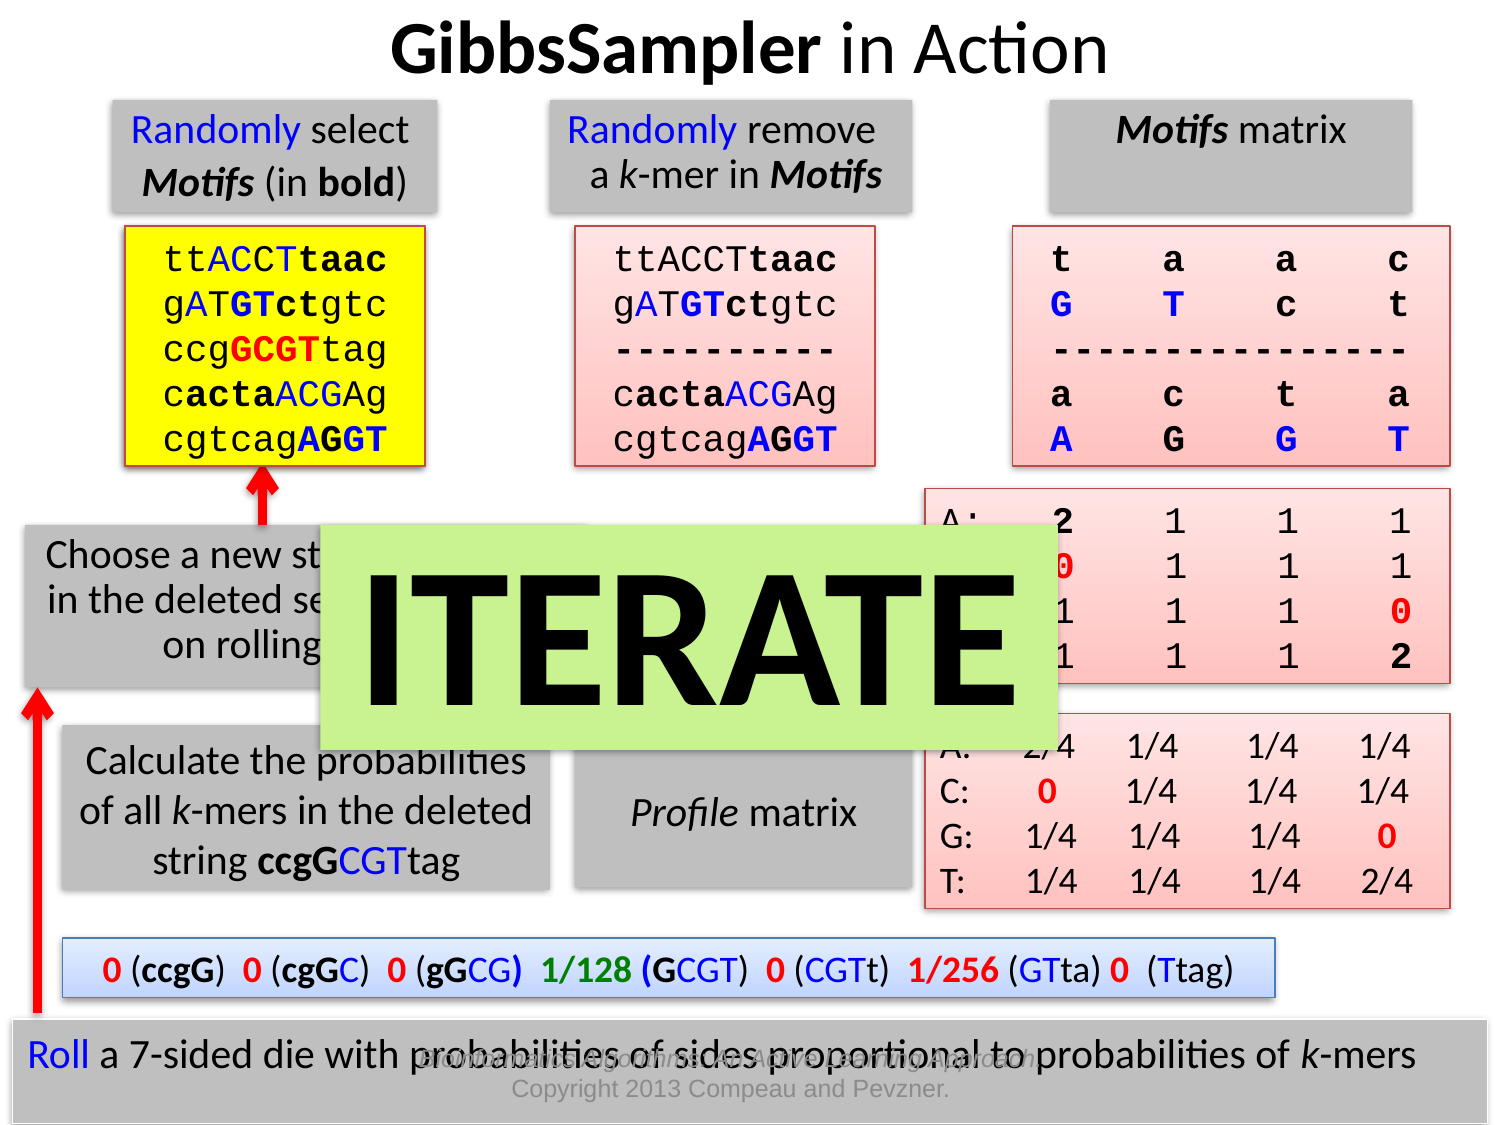

# GibbsSampler in Action
Randomly select
Motifs (in bold)
Randomly remove    a k-mer in Motifs
Motifs matrix
ttACCTtaac
gATGTctgtc
ccgGCGTtag
cactaACGAg
cgtcagAGGT
ttACCTtaac
gATGTctgtc
ccgGCGTtag
cactaACGAg
cgtcagAGGT
ttACCTtaac
gATGTctgtc
----------
cactaACGAg
cgtcagAGGT
 t    a    a    c
 G    T    c    t
 ----------------
 a    c    t    a
 A    G    G    T
A:   2    1    1    1
C:   0    1    1    1
G:   1    1    1    0
T:   1    1    1    2
Choose a new starting position in the deleted sequence based on rolling the die
ITERATE
Count matrix
A:      2/4      1/4        1/4       1/4
C:        0        1/4        1/4       1/4
G:      1/4      1/4        1/4         0
T:       1/4      1/4        1/4       2/4
Calculate the probabilities of all k-mers in the deleted string ccgGCGTtag

Profile matrix
0 (ccgG)  0 (cgGC)  0 (gGCG)  1/128 (GCGT)  0 (CGTt)  1/256 (GTta) 0  (Ttag)
Roll a 7-sided die with probabilities of sides proportional to probabilities of k-mers

Bioinformatics Algorithms: An Active Learning Approach.
Copyright 2013 Compeau and Pevzner.